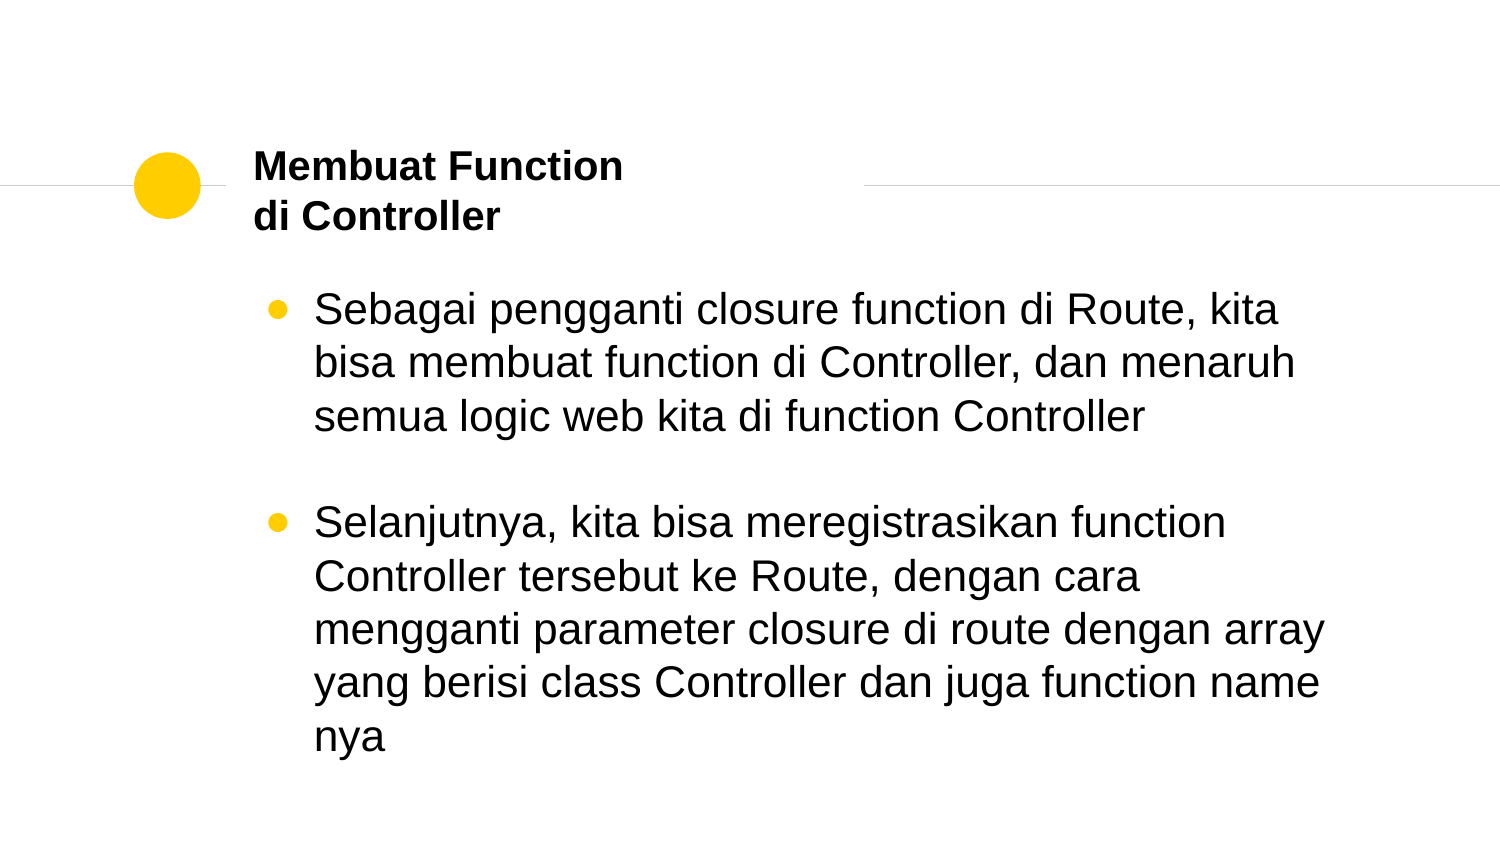

# Membuat Function di Controller
Sebagai pengganti closure function di Route, kita bisa membuat function di Controller, dan menaruh semua logic web kita di function Controller

Selanjutnya, kita bisa meregistrasikan function Controller tersebut ke Route, dengan cara mengganti parameter closure di route dengan array yang berisi class Controller dan juga function name nya